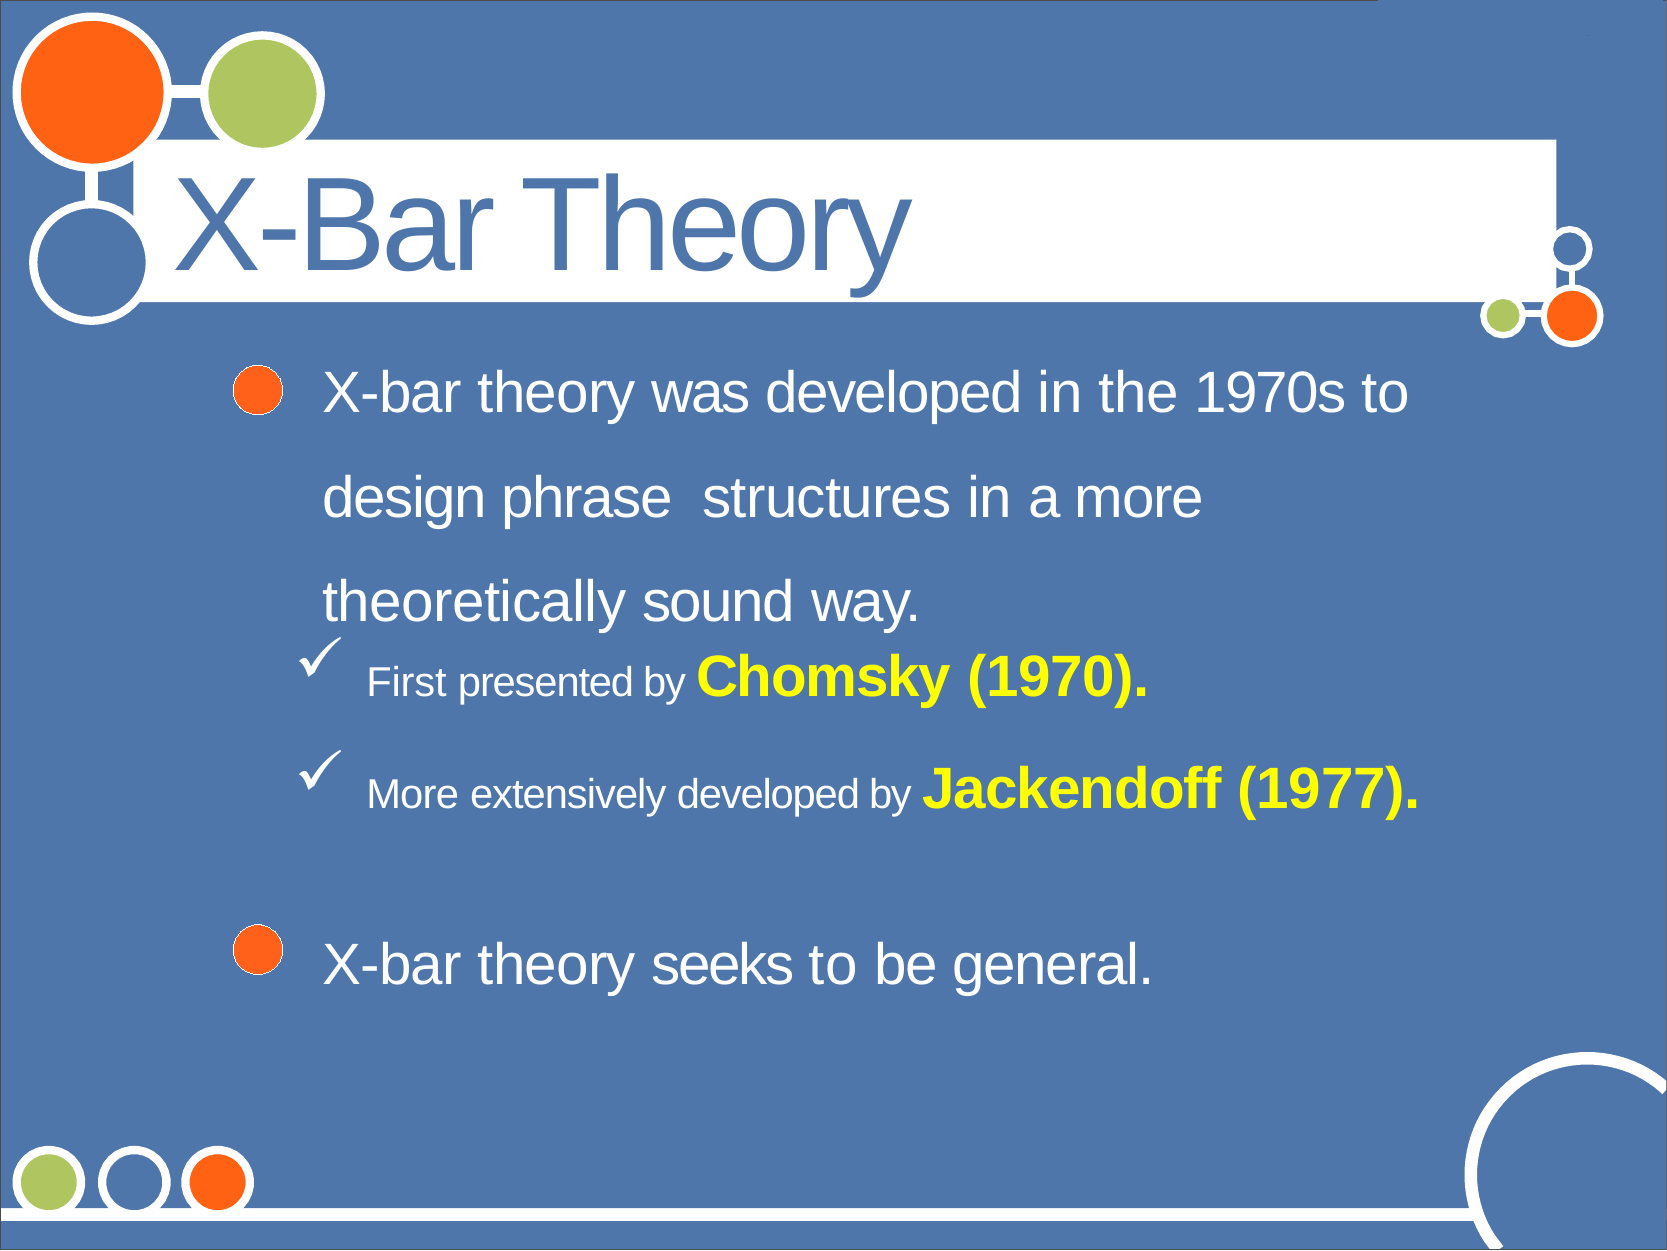

# X-Bar Theory
X-bar theory was developed in the 1970s to design phrase  structures in a more theoretically sound way.
 First presented by Chomsky (1970).
 More extensively developed by Jackendoff (1977).

X-bar theory seeks to be general.